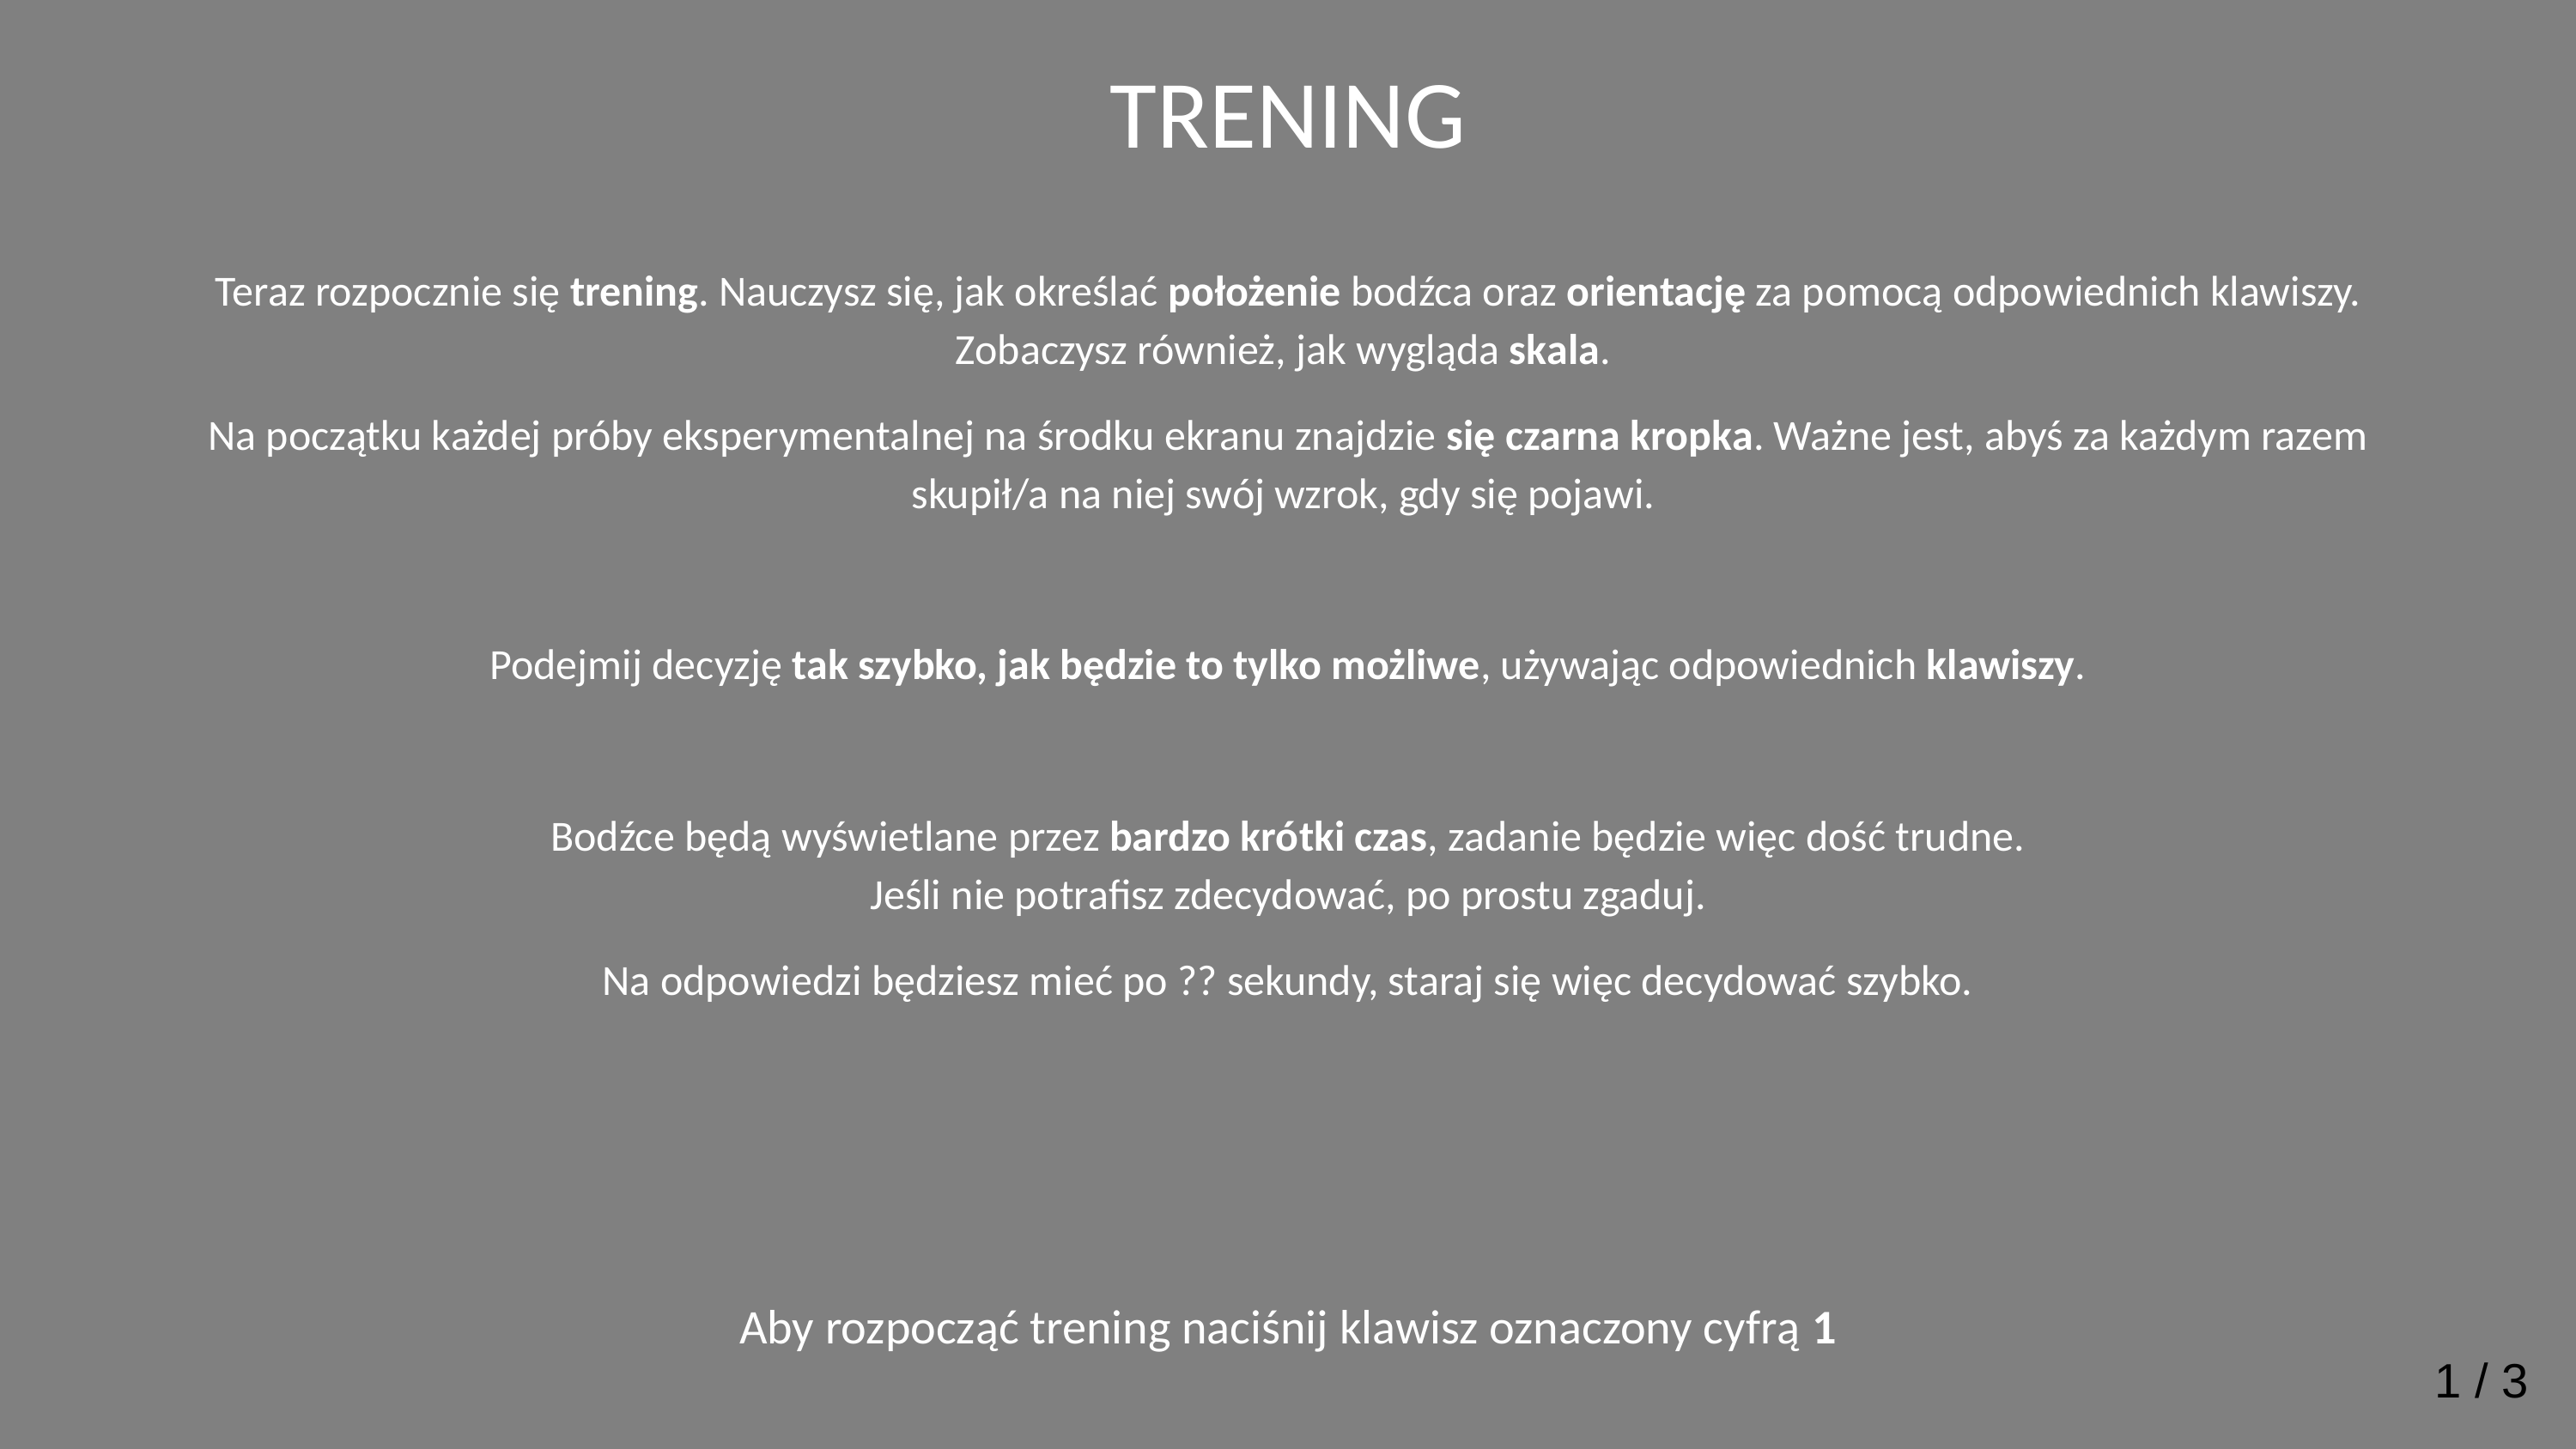

# Trening
Teraz rozpocznie się trening. Nauczysz się, jak określać położenie bodźca oraz orientację za pomocą odpowiednich klawiszy. Zobaczysz również, jak wygląda skala.
Na początku każdej próby eksperymentalnej na środku ekranu znajdzie się czarna kropka. Ważne jest, abyś za każdym razem skupił/a na niej swój wzrok, gdy się pojawi.

Podejmij decyzję tak szybko, jak będzie to tylko możliwe, używając odpowiednich klawiszy.

Bodźce będą wyświetlane przez bardzo krótki czas, zadanie będzie więc dość trudne.
Jeśli nie potrafisz zdecydować, po prostu zgaduj.
Na odpowiedzi będziesz mieć po ?? sekundy, staraj się więc decydować szybko.
Aby rozpocząć trening naciśnij klawisz oznaczony cyfrą 1
1 / 3